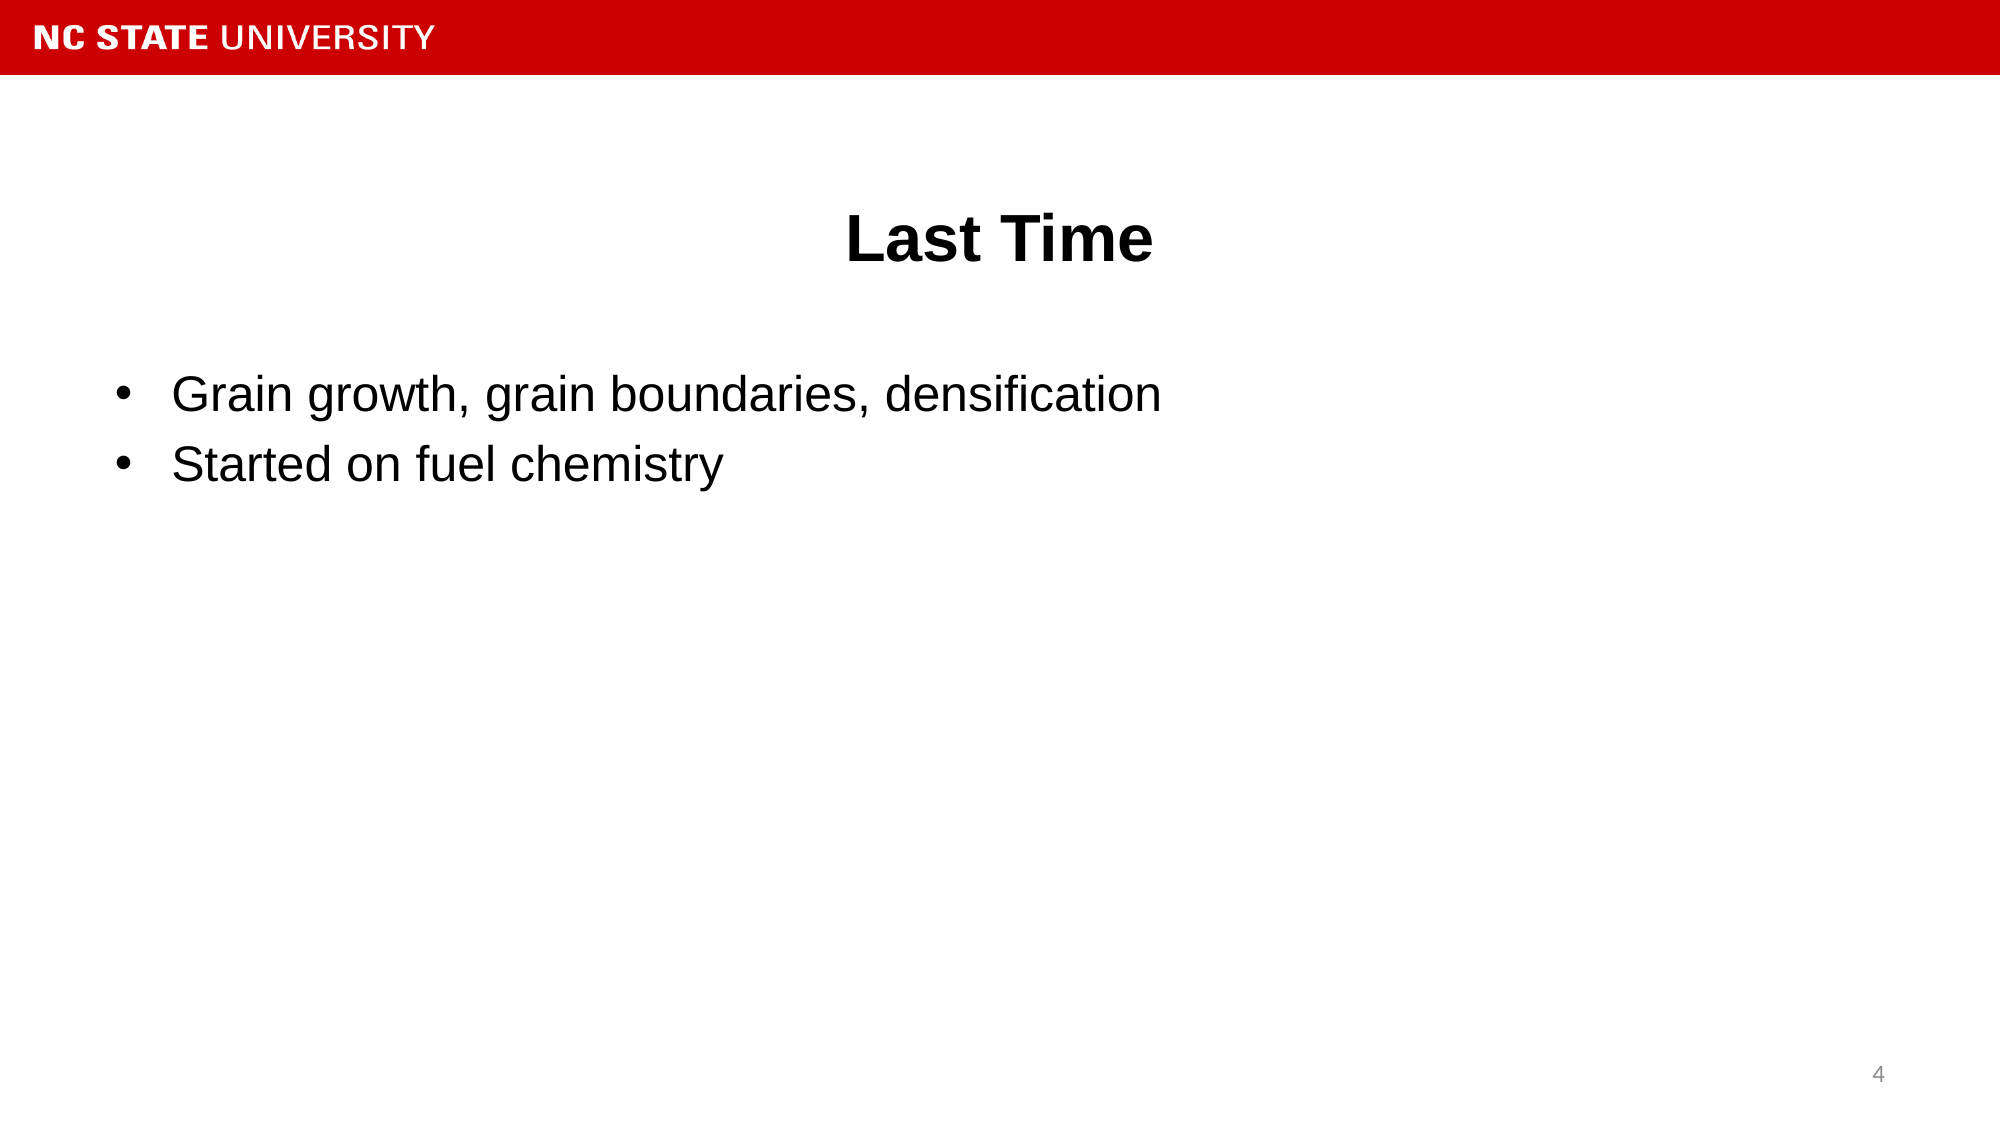

# Last Time
Grain growth, grain boundaries, densification
Started on fuel chemistry
4